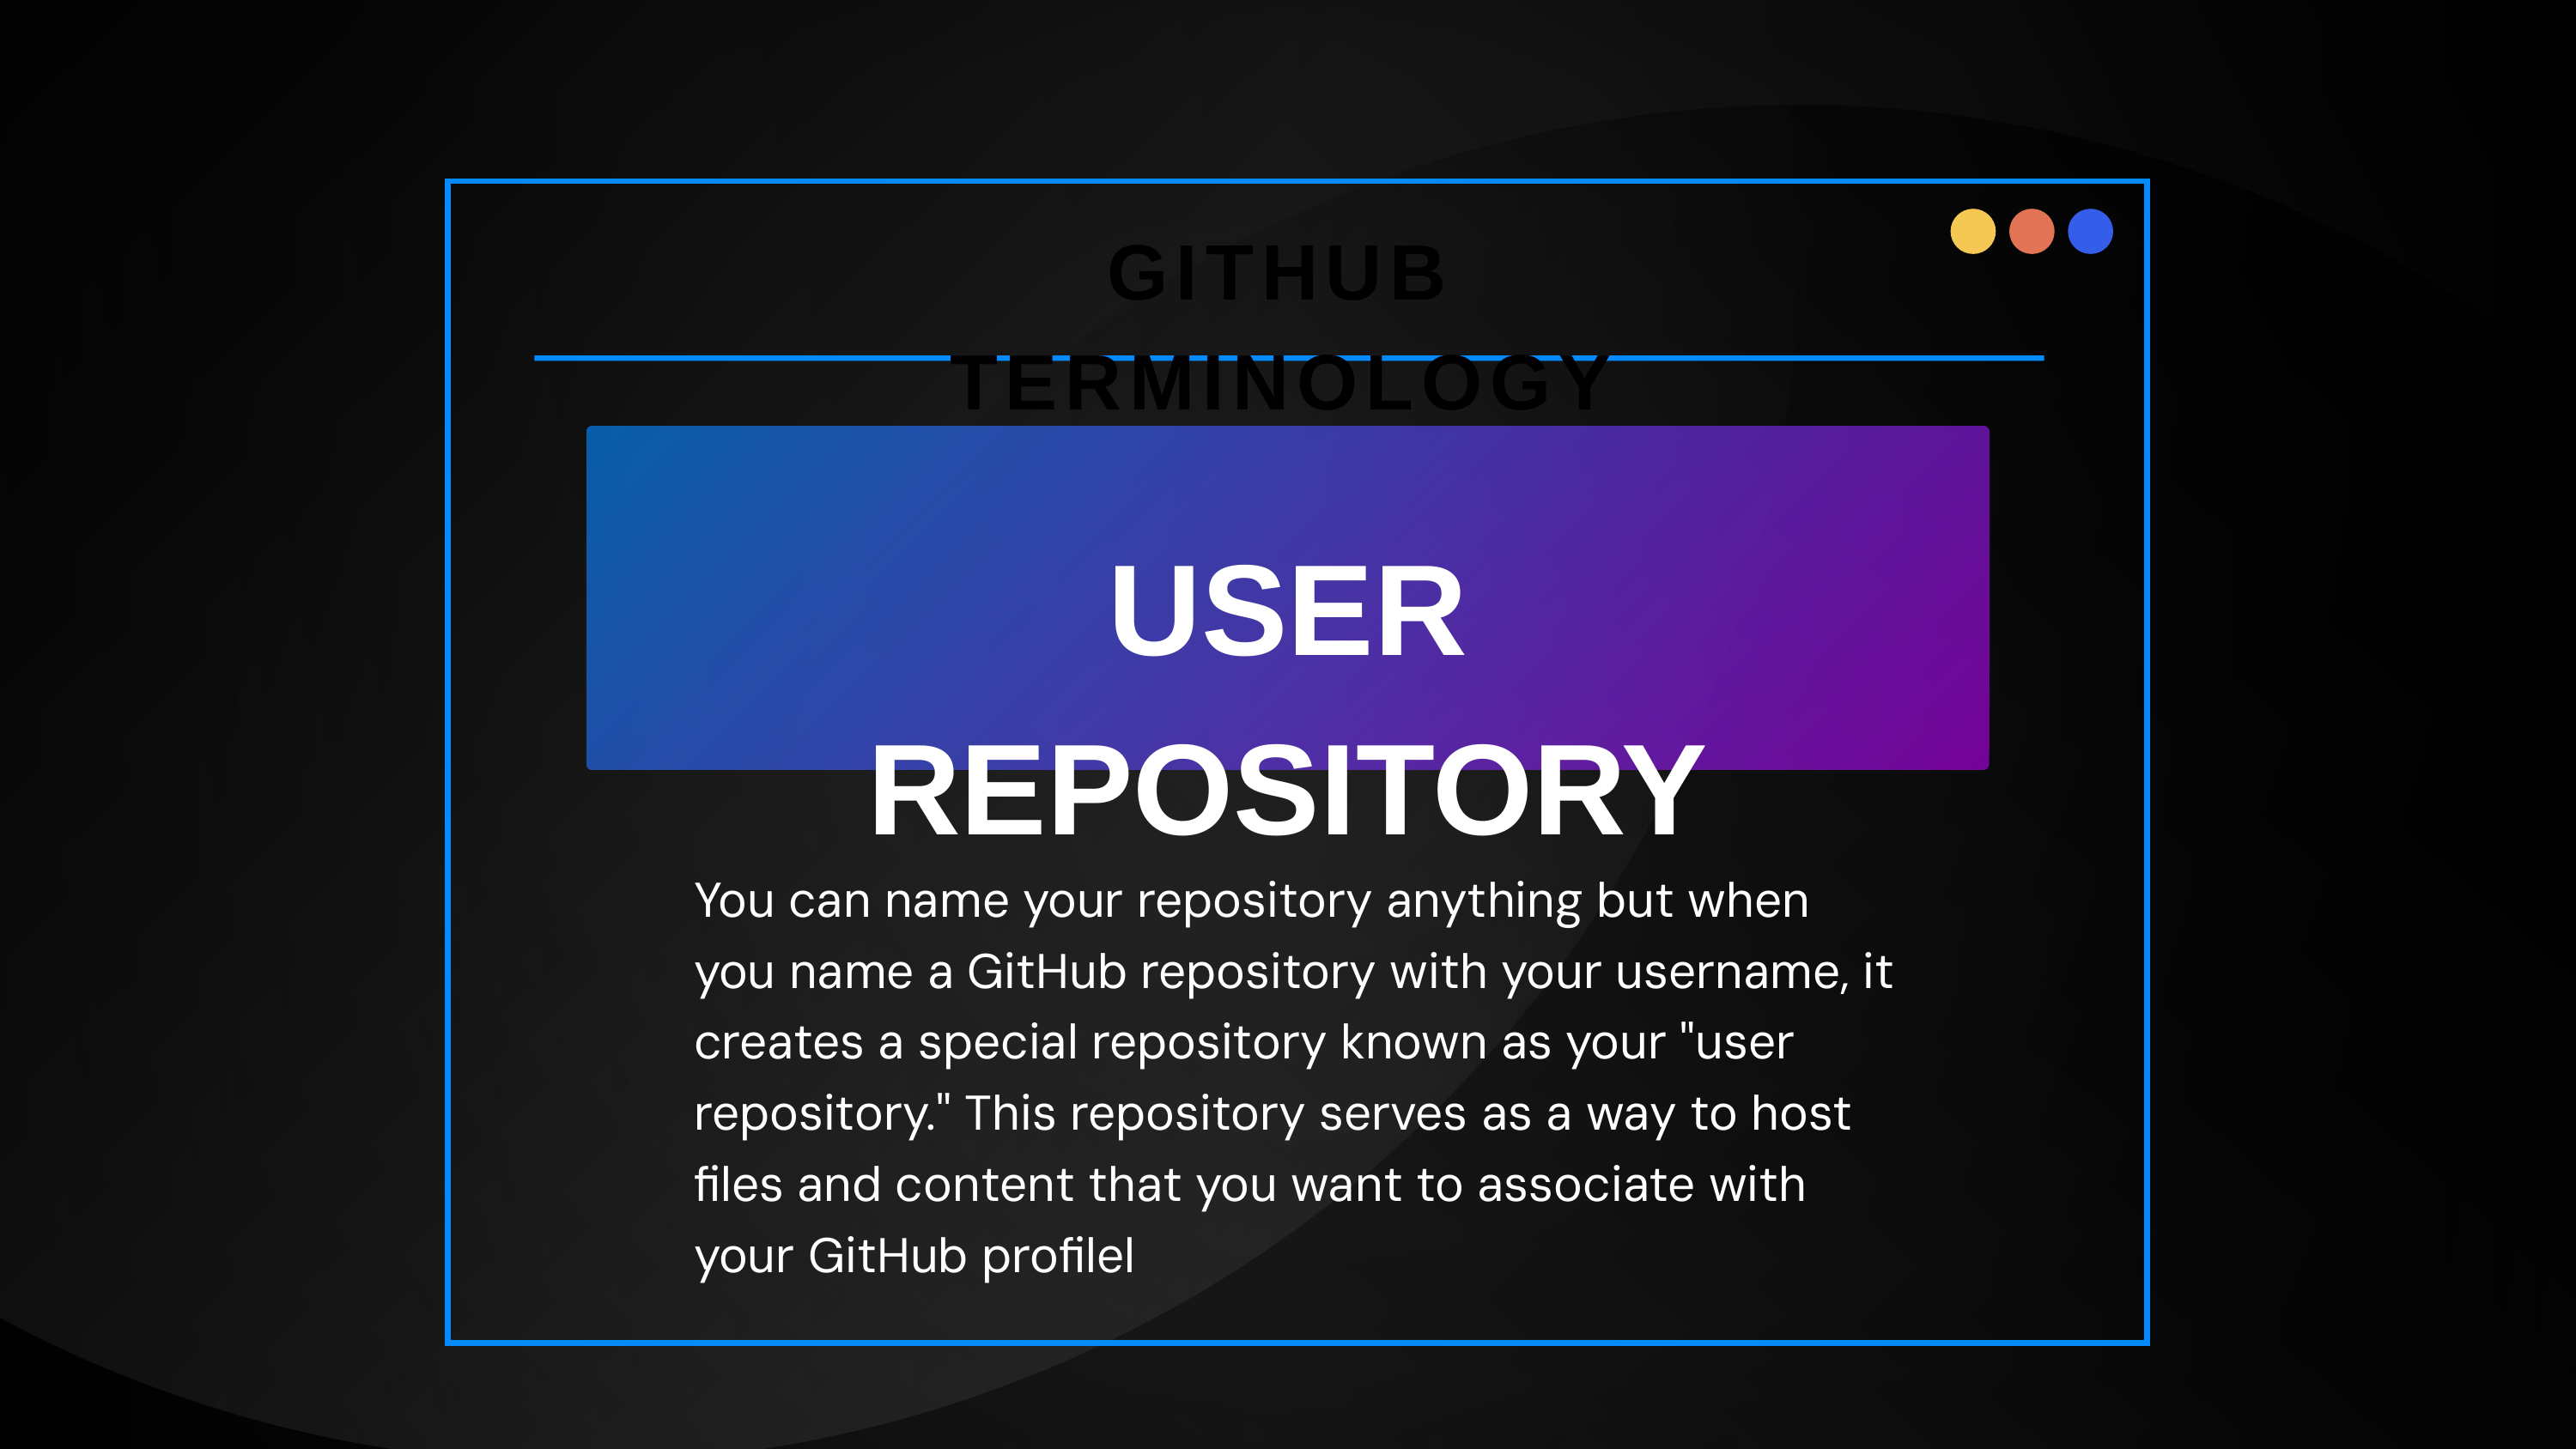

GITHUB TERMINOLOGY

USER REPOSITORY
You can name your repository anything but when you name a GitHub repository with your username, it creates a special repository known as your "user repository." This repository serves as a way to host files and content that you want to associate with your GitHub profilel